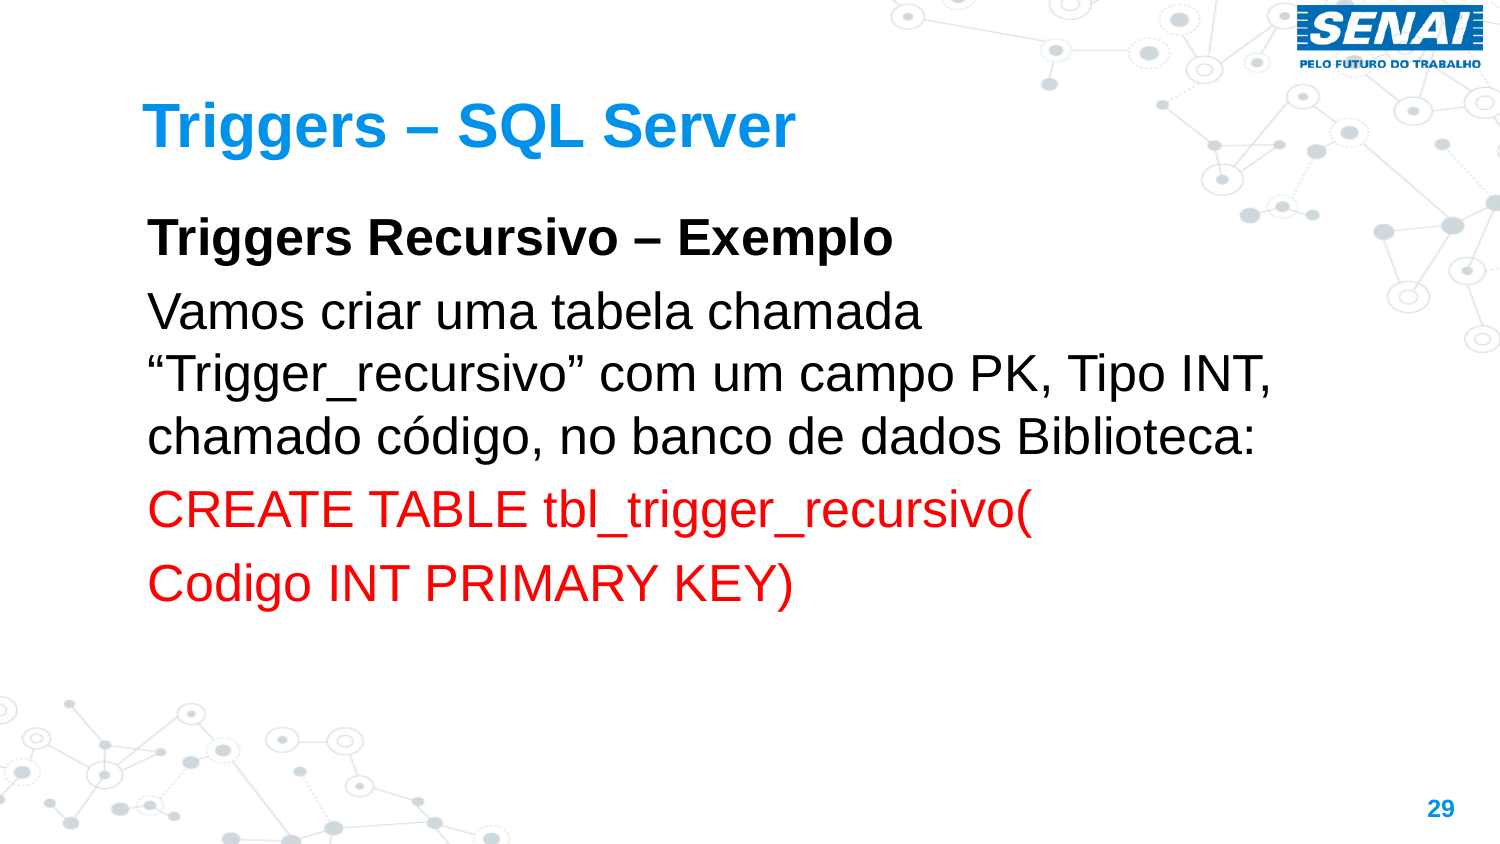

# Triggers – SQL Server
Triggers Recursivo – Exemplo
Vamos criar uma tabela chamada “Trigger_recursivo” com um campo PK, Tipo INT, chamado código, no banco de dados Biblioteca:
CREATE TABLE tbl_trigger_recursivo(
Codigo INT PRIMARY KEY)
29